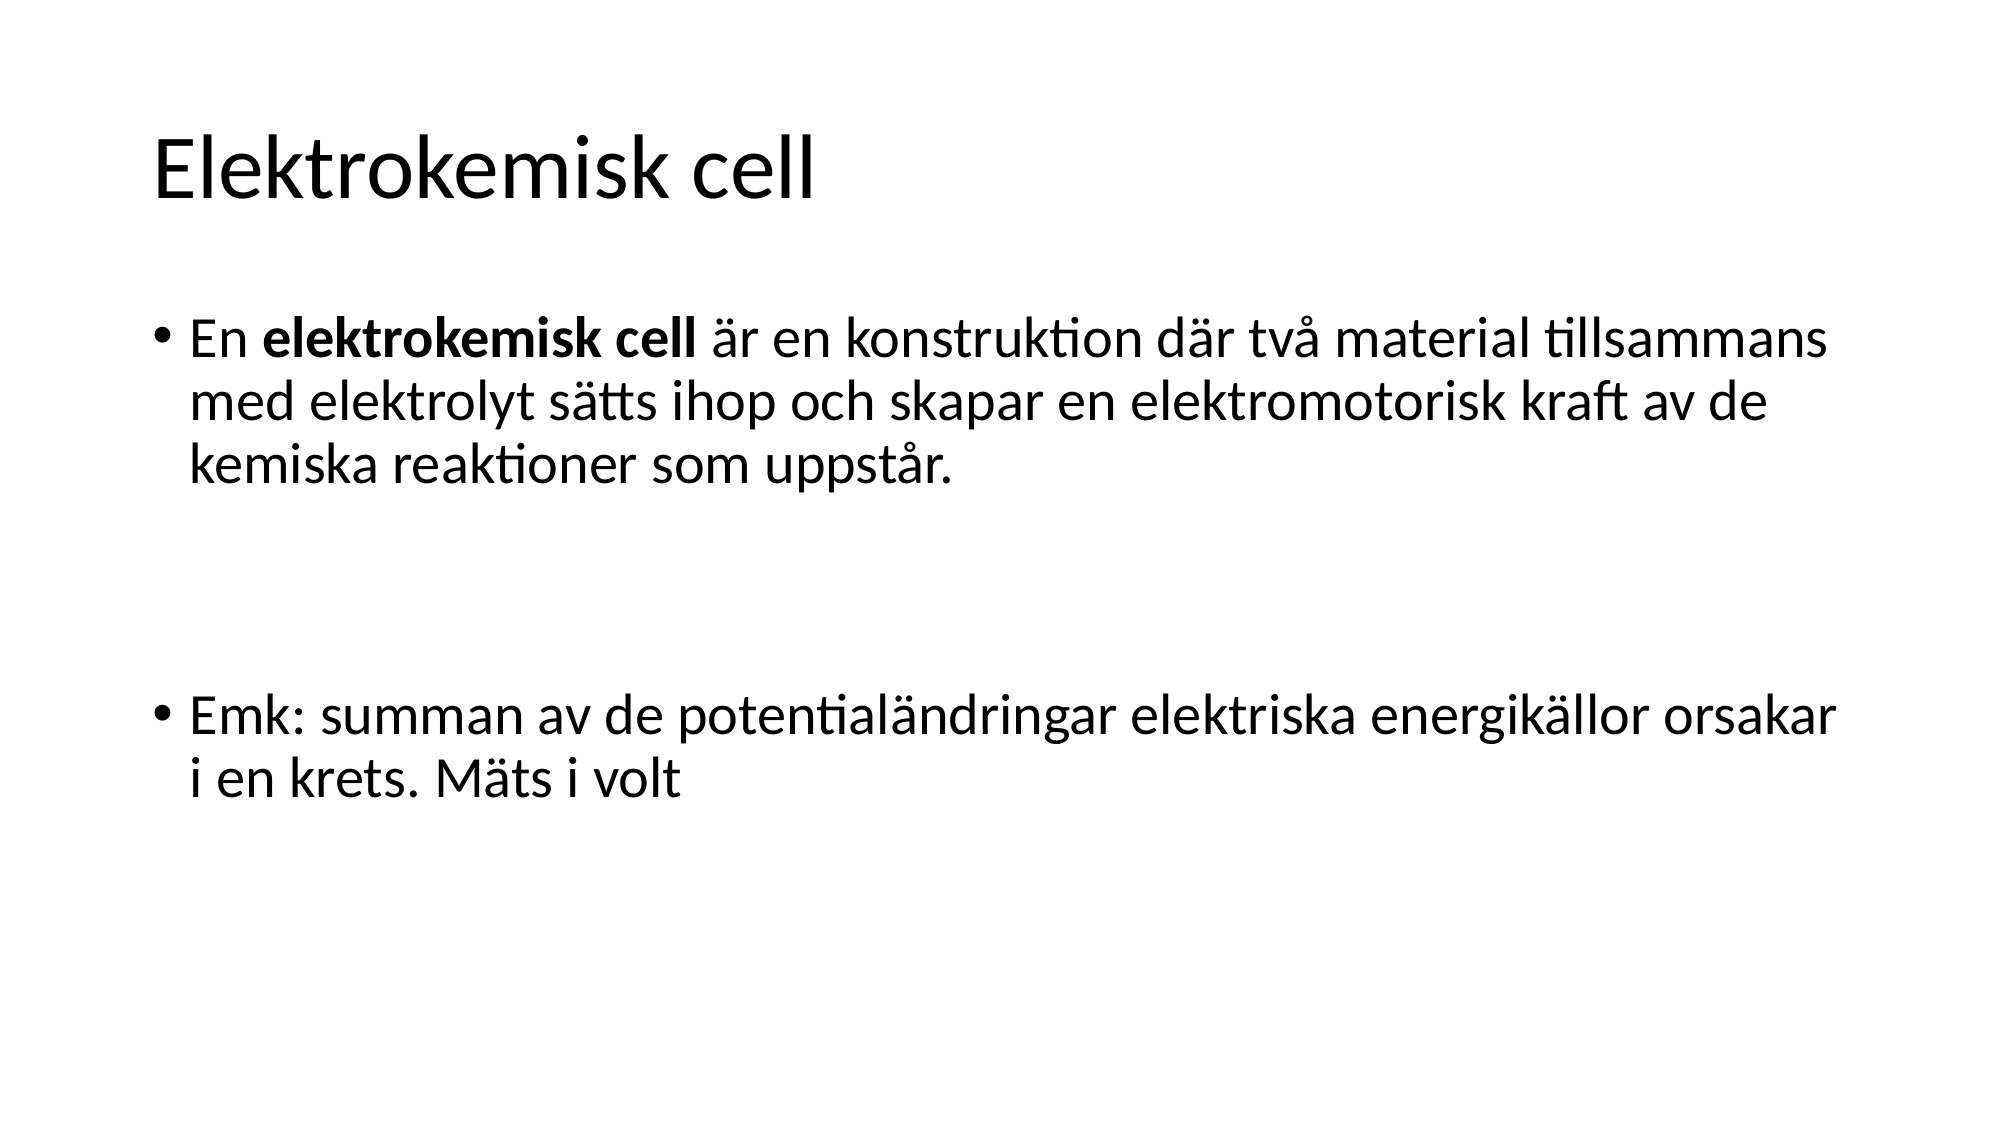

# Elektrokemisk cell
En elektrokemisk cell är en konstruktion där två material tillsammans med elektrolyt sätts ihop och skapar en elektromotorisk kraft av de kemiska reaktioner som uppstår.

Emk: summan av de potentialändringar elektriska energikällor orsakar i en krets. Mäts i volt